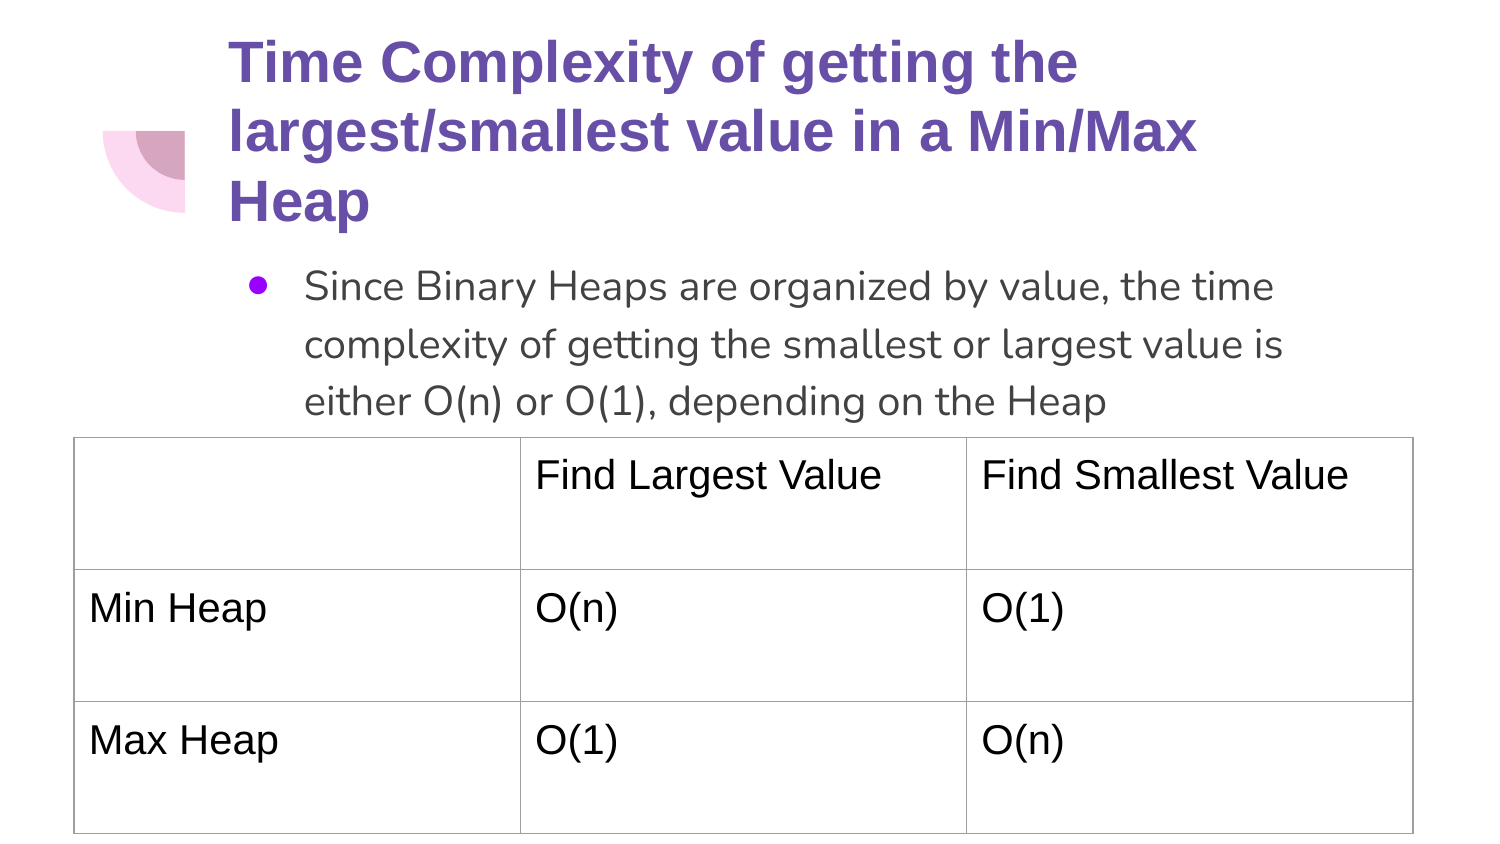

# Time Complexity of getting the largest/smallest value in a Min/Max Heap
Since Binary Heaps are organized by value, the time complexity of getting the smallest or largest value is either O(n) or O(1), depending on the Heap
|  | Find Largest Value | Find Smallest Value |
| --- | --- | --- |
| Min Heap | O(n) | O(1) |
| Max Heap | O(1) | O(n) |